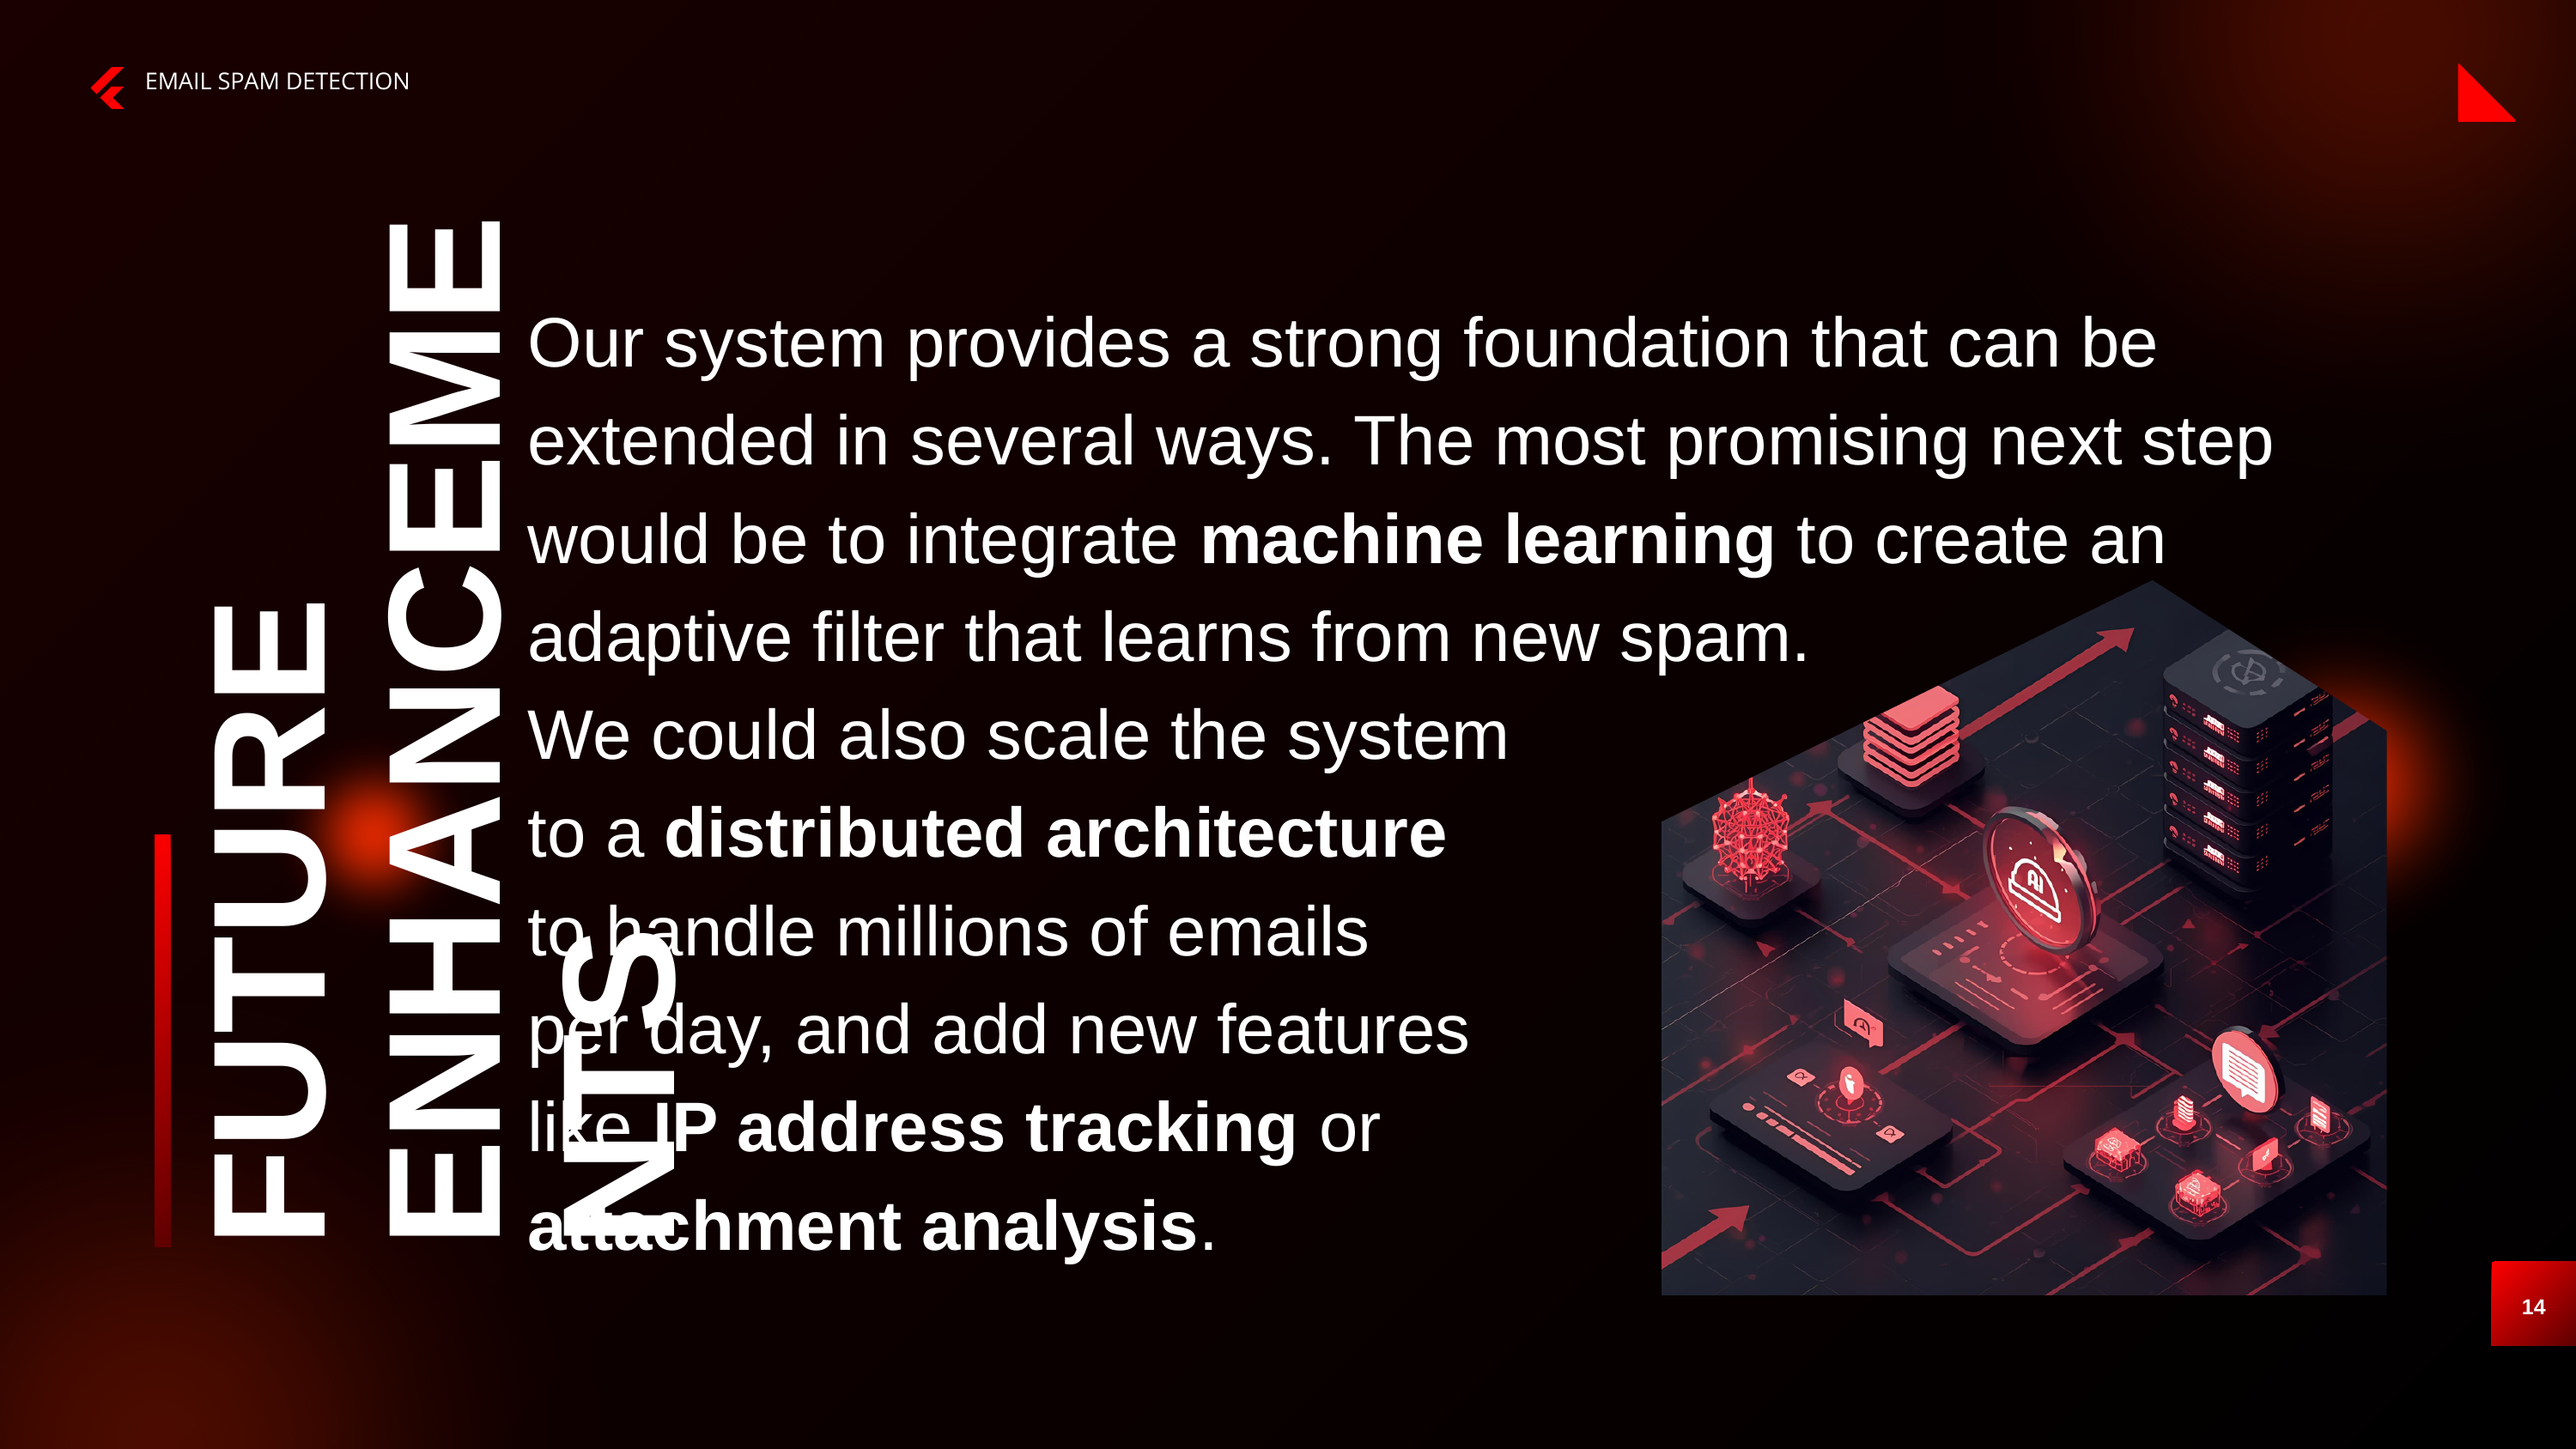

EMAIL SPAM DETECTION

Our system provides a strong foundation that can be extended in several ways. The most promising next step would be to integrate machine learning to create an adaptive filter that learns from new spam.
We could also scale the system
to a distributed architecture
to handle millions of emails
per day, and add new features
like IP address tracking or
attachment analysis.

FUTURE ENHANCEMENTS

14